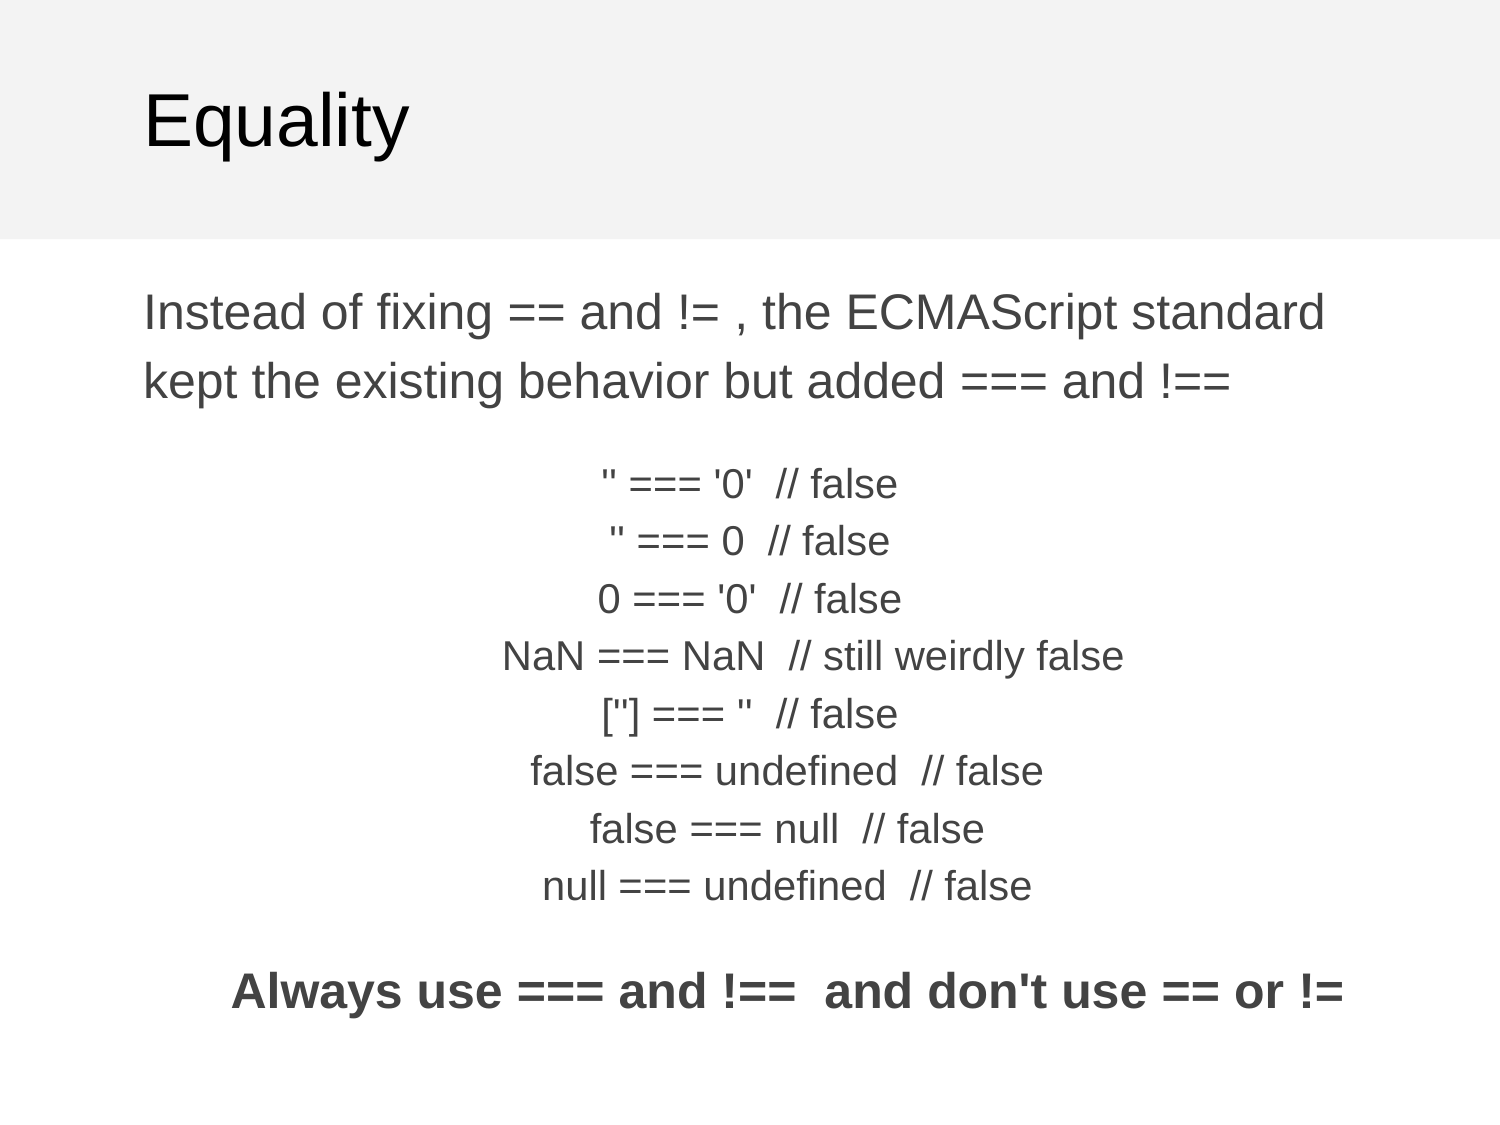

Equality
Instead of fixing == and != , the ECMAScript standard kept the existing behavior but added === and !==

'' === '0'  // false
'' === 0  // false
0 === '0'  // false
	NaN === NaN  // still weirdly false
[''] === ''  // false
false === undefined  // false
false === null  // false
null === undefined  // false

Always use === and !==  and don't use == or !=